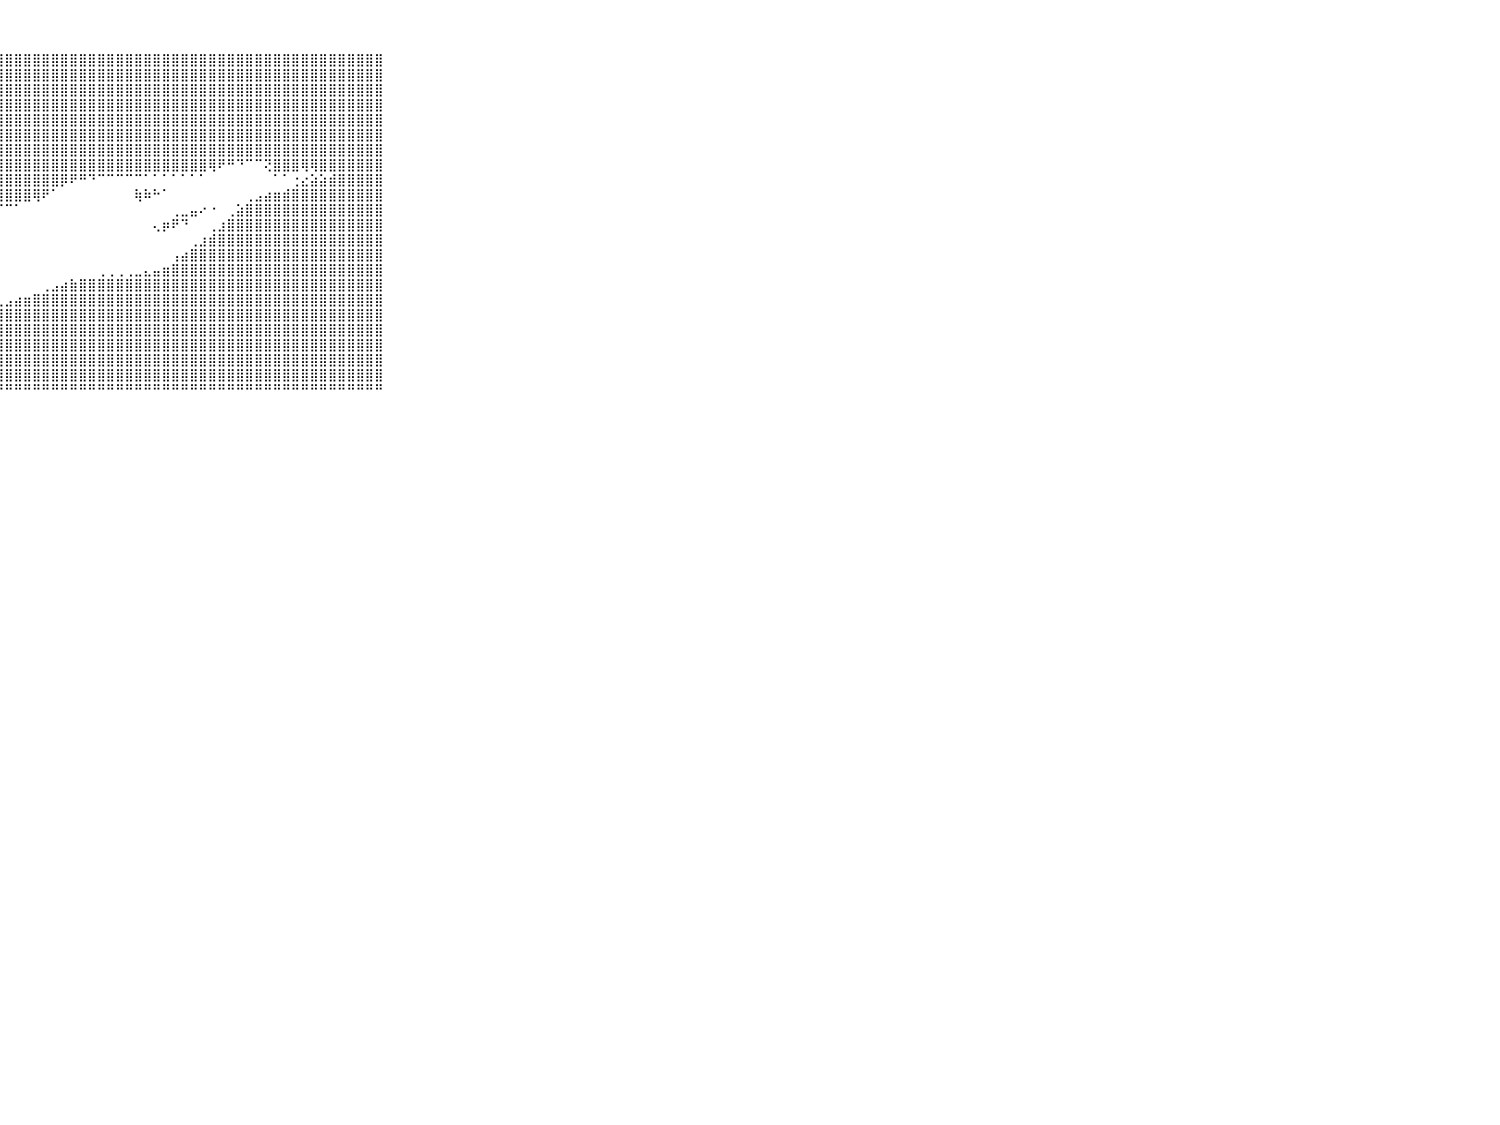

⠀⠀⠀⠀⠀⠀⠀⠀⠀⠀⠀⣷⣿⣷⣿⣿⣿⣿⣿⣿⣿⣿⣿⣿⣿⣿⣿⣿⣿⣿⣿⣿⣿⣿⣿⣿⣿⣿⣿⣿⣿⣿⣿⣿⣿⣿⣿⣿⣿⣿⣿⣿⣿⣿⣿⣿⣿⣿⣿⣿⣿⣿⣿⣿⣿⣿⣿⣿⣿⠀⠀⠀⠀⠀⠀⠀⠀⠀⠀⠀⠀
⠀⠀⠀⠀⠀⠀⠀⠀⠀⠀⠀⣿⣿⣿⣿⣿⣿⣿⣿⣿⣿⣿⣿⣿⣿⣿⣿⣿⣿⣿⣿⣿⣿⣿⣿⣿⣿⣿⣿⣿⣿⣿⣿⣿⣿⣿⣿⣿⣿⣿⣿⣿⣿⣿⣿⣿⣿⣿⣿⣿⣿⣿⣿⣿⣿⣿⣿⣿⣿⠀⠀⠀⠀⠀⠀⠀⠀⠀⠀⠀⠀
⠀⠀⠀⠀⠀⠀⠀⠀⠀⠀⠀⣿⣿⣿⣿⣿⣿⣿⣿⣿⣿⣿⣿⣿⣿⣿⣿⣿⣿⣿⣿⣿⣿⣿⣿⣿⣿⣿⣿⣿⣿⣿⣿⣿⣿⣿⣿⣿⣿⣿⣿⣿⣿⣿⣿⣿⣿⣿⣿⣿⣿⣿⣿⣿⣿⣿⣿⣿⣿⠀⠀⠀⠀⠀⠀⠀⠀⠀⠀⠀⠀
⠀⠀⠀⠀⠀⠀⠀⠀⠀⠀⠀⣿⣿⣿⣿⣿⣿⣿⣿⣿⣿⣿⣿⣿⣿⣿⣿⣿⣿⣿⣿⣿⣿⣿⣿⣿⣿⣿⣿⣿⣿⣿⣿⣿⣿⣿⣿⣿⣿⣿⣿⣿⣿⣿⣿⣿⣿⣿⣿⣿⣿⣿⣿⣿⣿⣿⣿⣿⣿⠀⠀⠀⠀⠀⠀⠀⠀⠀⠀⠀⠀
⠀⠀⠀⠀⠀⠀⠀⠀⠀⠀⠀⣿⣿⣿⣿⣿⣿⣿⣿⣿⣿⣿⣿⣿⣿⣿⣿⣿⣿⣿⣿⣿⣿⣿⣿⣿⣿⣿⣿⣿⣿⣿⣿⣿⣿⣿⣿⣿⣿⣿⣿⣿⣿⣿⣿⣿⣿⣿⣿⣿⣿⣿⣿⣿⣿⣿⣿⣿⣿⠀⠀⠀⠀⠀⠀⠀⠀⠀⠀⠀⠀
⠀⠀⠀⠀⠀⠀⠀⠀⠀⠀⠀⣿⣿⣿⣿⣿⣿⣿⣿⣿⣿⣿⣿⣿⣿⣿⣿⣿⣿⣿⣿⣿⣿⣿⣿⣿⣿⣿⣿⣿⣿⣿⣿⣿⣿⣿⣿⣿⣿⣿⣿⣿⣿⣿⣿⣿⣿⣿⣿⣿⣿⣿⣿⣿⣿⣿⣿⣿⣿⠀⠀⠀⠀⠀⠀⠀⠀⠀⠀⠀⠀
⠀⠀⠀⠀⠀⠀⠀⠀⠀⠀⠀⣿⣿⣿⣿⣿⣿⣿⣿⣿⣿⣿⣿⣿⣿⣿⣿⣿⣿⣿⣿⣿⣿⣿⣿⣿⣿⣿⣿⣿⣿⣿⣿⣿⣿⣿⣿⣿⣿⣿⣿⣿⣿⣿⣿⣿⣿⣿⣿⣿⣿⣿⣿⣿⣿⣿⣿⣿⣿⠀⠀⠀⠀⠀⠀⠀⠀⠀⠀⠀⠀
⠀⠀⠀⠀⠀⠀⠀⠀⠀⠀⠀⣿⣿⣿⣿⣿⣿⣿⣿⣿⣿⣿⣿⣿⣿⣿⣿⣿⣿⣿⣿⣿⣿⣿⣿⣿⣿⣿⣿⣿⣿⣿⣿⣿⣿⣿⣿⣿⣿⣿⢿⠟⠛⠙⠉⠉⢝⣿⣿⣿⢿⢿⣿⣿⣿⣿⣿⣿⣿⠀⠀⠀⠀⠀⠀⠀⠀⠀⠀⠀⠀
⠀⠀⠀⠀⠀⠀⠀⠀⠀⠀⠀⣿⣿⣿⣿⣿⣿⣿⣿⣿⣿⣿⣿⣿⣿⣿⣿⣿⣿⣿⣿⣿⣿⣿⡿⠟⠛⠙⠉⠉⠉⠉⠉⠁⠁⠁⠁⠁⠁⠁⠀⠀⠀⠀⠀⠀⠀⠁⠁⢐⣔⣵⣵⣾⣿⣿⣿⣿⣿⠀⠀⠀⠀⠀⠀⠀⠀⠀⠀⠀⠀
⠀⠀⠀⠀⠀⠀⠀⠀⠀⠀⠀⣿⣿⣿⣿⣿⣿⣿⣿⣿⣿⣿⣿⣿⣿⣿⣿⣿⣿⣿⣿⢿⠟⠁⠀⠀⠀⠀⠀⠀⠀⠀⢷⠷⠓⠁⠀⠀⠀⠀⠀⠀⠀⠀⢀⣠⣴⣶⣾⣿⣿⣿⣿⣿⣿⣿⣿⣿⣿⠀⠀⠀⠀⠀⠀⠀⠀⠀⠀⠀⠀
⠀⠀⠀⠀⠀⠀⠀⠀⠀⠀⠀⣿⣿⣿⣿⣿⣿⣿⣿⣿⣿⣿⣿⡿⠿⠿⠛⠋⠉⠁⠀⠀⠀⠀⠀⠀⠀⠀⠀⠀⠀⠀⠀⠀⠀⠀⢀⣀⣤⠔⠐⠀⢀⣵⣿⣿⣿⣿⣿⣿⣿⣿⣿⣿⣿⣿⣿⣿⣿⠀⠀⠀⠀⠀⠀⠀⠀⠀⠀⠀⠀
⠀⠀⠀⠀⠀⠀⠀⠀⠀⠀⠀⠀⠁⠁⠀⠀⠀⠀⠀⠀⠁⠁⠀⠀⠀⠀⠀⠀⠀⠀⠀⠀⠀⠀⠀⠀⠀⠀⠀⠀⠀⠀⠀⠀⢄⡶⠟⠙⠀⠀⢀⣰⣿⣿⣿⣿⣿⣿⣿⣿⣿⣿⣿⣿⣿⣿⣿⣿⣿⠀⠀⠀⠀⠀⠀⠀⠀⠀⠀⠀⠀
⠀⠀⠀⠀⠀⠀⠀⠀⠀⠀⠀⠀⠀⠀⠀⠀⠀⠀⠀⠀⠀⠀⠀⠀⠀⠀⠀⠀⠀⠀⠀⠀⠀⠀⠀⠀⠀⠀⠀⠀⠀⠀⠀⠀⠀⠀⠀⠀⢀⣰⣾⣿⣿⣿⣿⣿⣿⣿⣿⣿⣿⣿⣿⣿⣿⣿⣿⣿⣿⠀⠀⠀⠀⠀⠀⠀⠀⠀⠀⠀⠀
⠀⠀⠀⠀⠀⠀⠀⠀⠀⠀⠀⠀⠀⠀⠀⠀⠀⠀⠀⠀⠀⠀⠀⠀⠀⠀⠀⠀⠀⠀⠀⠀⠀⠀⠀⠀⠀⠀⠀⠀⠀⠀⠀⠀⠀⠀⢠⣴⣿⣿⣿⣿⣿⣿⣿⣿⣿⣿⣿⣿⣿⣿⣿⣿⣿⣿⣿⣿⣿⠀⠀⠀⠀⠀⠀⠀⠀⠀⠀⠀⠀
⠀⠀⠀⠀⠀⠀⠀⠀⠀⠀⠀⠀⠀⠀⠀⠀⠀⠀⠀⠀⠀⠀⠀⠀⠀⠀⠀⠀⠀⠀⠀⠀⠀⠀⠀⠀⠀⠀⢀⢀⢀⢀⣀⣄⣤⣶⣿⣿⣿⣿⣿⣿⣿⣿⣿⣿⣿⣿⣿⣿⣿⣿⣿⣿⣿⣿⣿⣿⣿⠀⠀⠀⠀⠀⠀⠀⠀⠀⠀⠀⠀
⠀⠀⠀⠀⠀⠀⠀⠀⠀⠀⠀⡄⠀⠀⠀⠀⠀⠀⠀⠀⠀⠀⠀⠀⠀⠀⠀⠀⠀⠀⠀⠀⢀⣠⣴⣷⣿⣿⣿⣿⣿⣿⣿⣿⣿⣿⣿⣿⣿⣿⣿⣿⣿⣿⣿⣿⣿⣿⣿⣿⣿⣿⣿⣿⣿⣿⣿⣿⣿⠀⠀⠀⠀⠀⠀⠀⠀⠀⠀⠀⠀
⠀⠀⠀⠀⠀⠀⠀⠀⠀⠀⠀⠃⠀⠀⠀⠀⠀⠀⠀⠀⠀⠀⠀⠀⠀⠀⠀⢀⣠⣴⣶⣿⣿⣿⣿⣿⣿⣿⣿⣿⣿⣿⣿⣿⣿⣿⣿⣿⣿⣿⣿⣿⣿⣿⣿⣿⣿⣿⣿⣿⣿⣿⣿⣿⣿⣿⣿⣿⣿⠀⠀⠀⠀⠀⠀⠀⠀⠀⠀⠀⠀
⠀⠀⠀⠀⠀⠀⠀⠀⠀⠀⠀⠀⠀⠀⠀⠀⠀⠀⠀⠀⠀⠀⠀⢀⣴⣾⣿⣿⣿⣿⣿⣿⣿⣿⣿⣿⣿⣿⣿⣿⣿⣿⣿⣿⣿⣿⣿⣿⣿⣿⣿⣿⣿⣿⣿⣿⣿⣿⣿⣿⣿⣿⣿⣿⣿⣿⣿⣿⣿⠀⠀⠀⠀⠀⠀⠀⠀⠀⠀⠀⠀
⠀⠀⠀⠀⠀⠀⠀⠀⠀⠀⠀⠀⠀⠀⠀⠀⠀⠀⢀⣠⣤⣶⣿⣿⣿⣿⣿⣿⣿⣿⣿⣿⣿⣿⣿⣿⣿⣿⣿⣿⣿⣿⣿⣿⣿⣿⣿⣿⣿⣿⣿⣿⣿⣿⣿⣿⣿⣿⣿⣿⣿⣿⣿⣿⣿⣿⣿⣿⣿⠀⠀⠀⠀⠀⠀⠀⠀⠀⠀⠀⠀
⠀⠀⠀⠀⠀⠀⠀⠀⠀⠀⠀⠀⠀⠀⠀⢄⣶⣿⣿⣿⣿⣿⣿⣿⣿⣿⣿⣿⣿⣿⣿⣿⣿⣿⣿⣿⣿⣿⣿⣿⣿⣿⣿⣿⣿⣿⣿⣿⣿⣿⣿⣿⣿⣿⣿⣿⣿⣿⣿⣿⣿⣿⣿⣿⣿⣿⣿⣿⣿⠀⠀⠀⠀⠀⠀⠀⠀⠀⠀⠀⠀
⠀⠀⠀⠀⠀⠀⠀⠀⠀⠀⠀⠀⢀⣠⣾⣿⣿⣿⣿⣿⣿⣿⣿⣿⣿⣿⣿⣿⣿⣿⣿⣿⣿⣿⣿⣿⣿⣿⣿⣿⣿⣿⣿⣿⣿⣿⣿⣿⣿⣿⣿⣿⣿⣿⣿⣿⣿⣿⣿⣿⣿⣿⣿⣿⣿⣿⣿⣿⣿⠀⠀⠀⠀⠀⠀⠀⠀⠀⠀⠀⠀
⠀⠀⠀⠀⠀⠀⠀⠀⠀⠀⠀⣴⣿⣿⣿⣿⣿⣿⣿⣿⣿⣿⣿⣿⣿⣿⣿⣿⣿⣿⣿⣿⣿⣿⣿⣿⣿⣿⣿⣿⣿⣿⣿⣿⣿⣿⣿⣿⣿⣿⣿⣿⣿⣿⣿⣿⣿⣿⣿⣿⣿⣿⣿⣿⣿⣿⣿⣿⣿⠀⠀⠀⠀⠀⠀⠀⠀⠀⠀⠀⠀
⠀⠀⠀⠀⠀⠀⠀⠀⠀⠀⠀⠛⠛⠛⠛⠛⠛⠛⠛⠛⠛⠛⠛⠛⠛⠛⠛⠛⠛⠛⠛⠛⠛⠛⠛⠛⠛⠛⠛⠛⠛⠛⠛⠛⠛⠛⠛⠛⠛⠛⠛⠛⠛⠛⠛⠛⠛⠛⠛⠛⠛⠛⠛⠛⠛⠛⠛⠛⠛⠀⠀⠀⠀⠀⠀⠀⠀⠀⠀⠀⠀